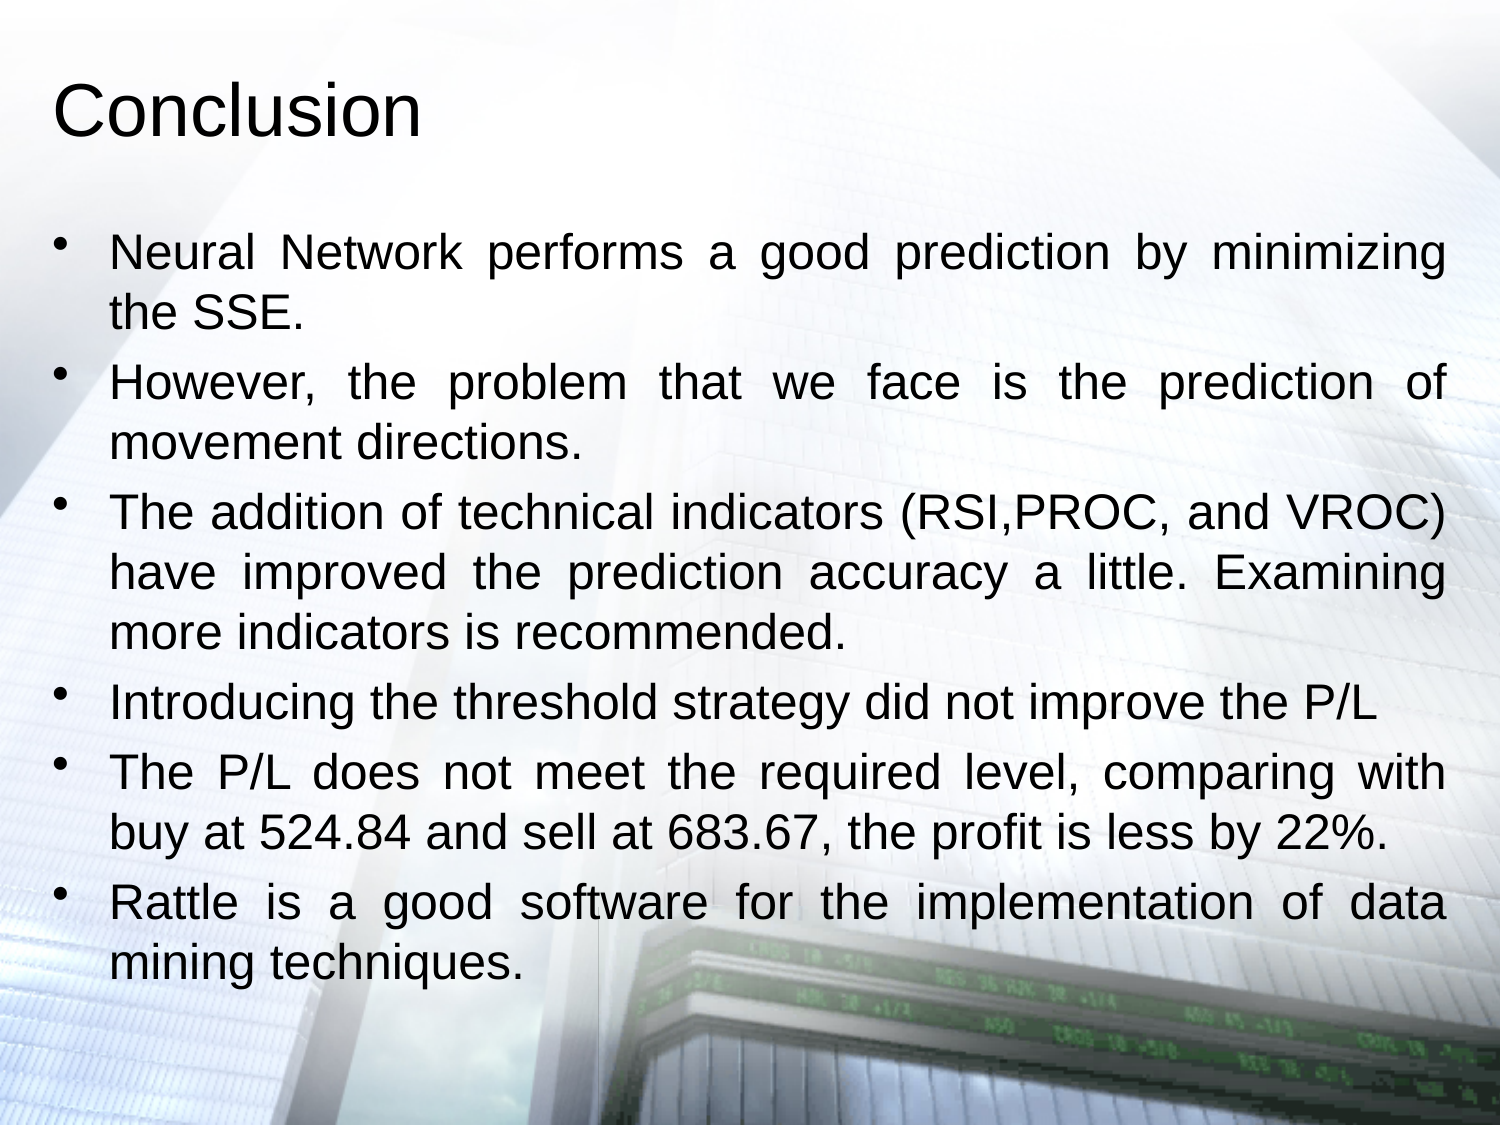

# Conclusion
Neural Network performs a good prediction by minimizing the SSE.
However, the problem that we face is the prediction of movement directions.
The addition of technical indicators (RSI,PROC, and VROC) have improved the prediction accuracy a little. Examining more indicators is recommended.
Introducing the threshold strategy did not improve the P/L
The P/L does not meet the required level, comparing with buy at 524.84 and sell at 683.67, the profit is less by 22%.
Rattle is a good software for the implementation of data mining techniques.